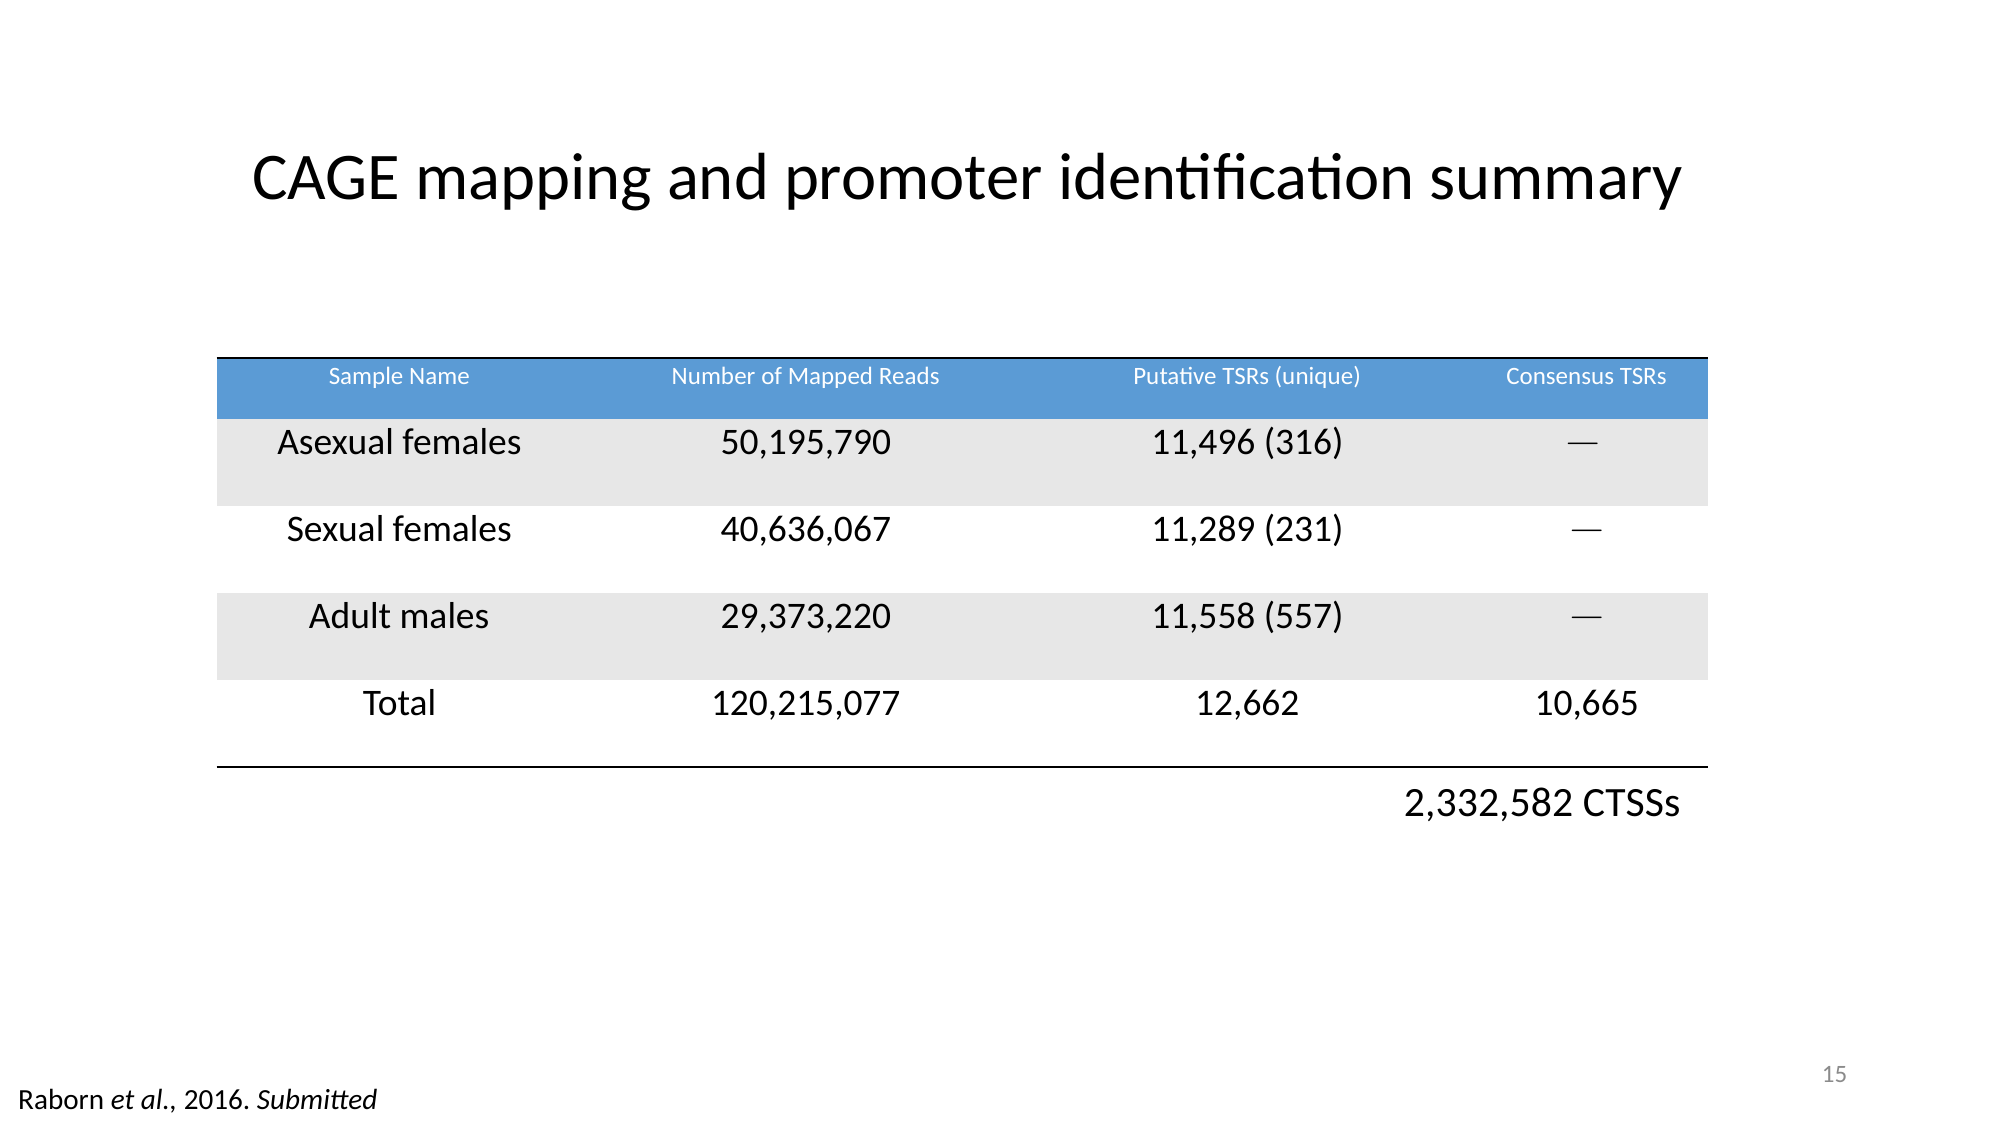

# CAGE mapping and promoter identification summary

| Sample Name | Number of Mapped Reads | Putative TSRs (unique) | Consensus TSRs |
| --- | --- | --- | --- |
| Asexual females | 50,195,790 | 11,496 (316) | ⏤ |
| Sexual females | 40,636,067 | 11,289 (231) | ⏤ |
| Adult males | 29,373,220 | 11,558 (557) | ⏤ |
| Total | 120,215,077 | 12,662 | 10,665 |
2,332,582 CTSSs
15
Raborn et al., 2016. Submitted